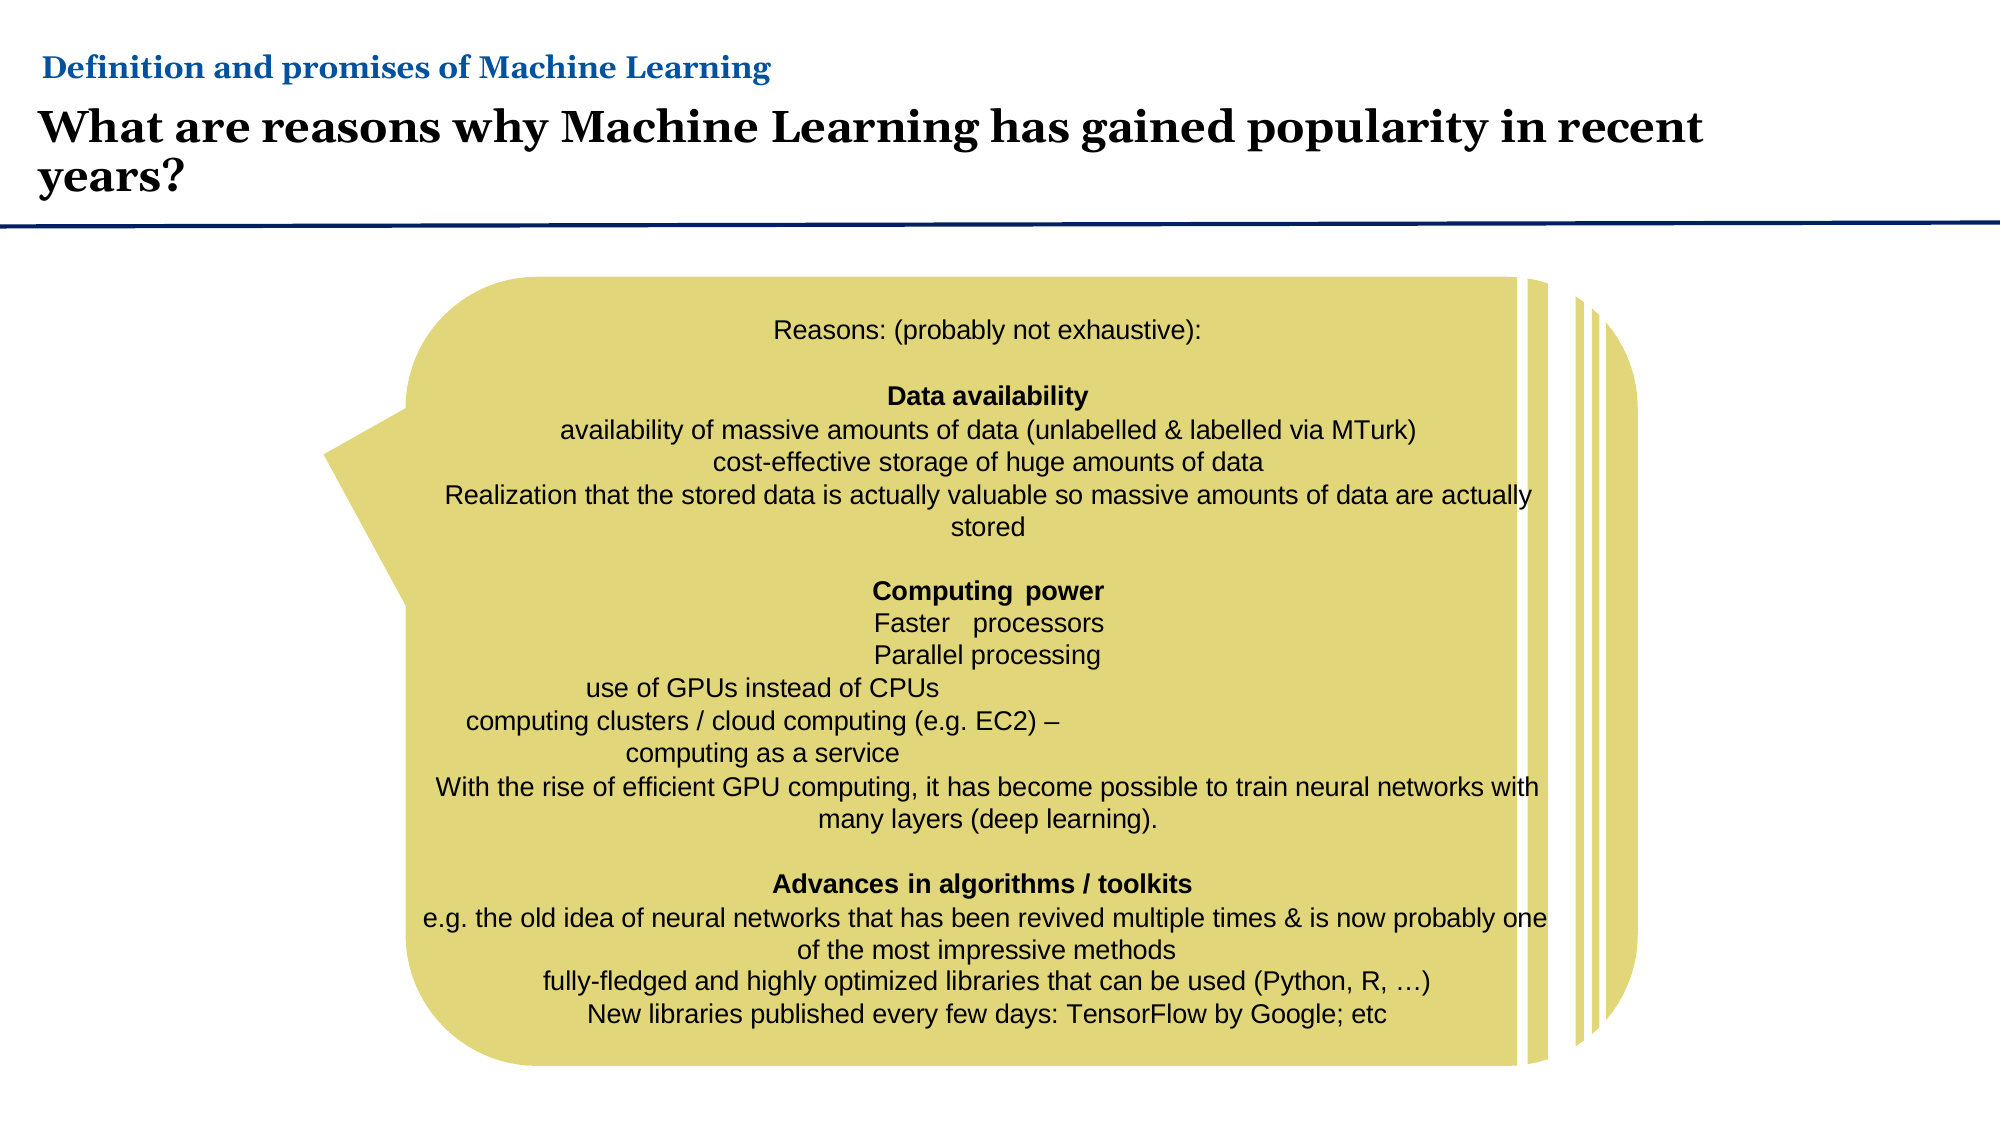

Definition and promises of Machine Learning
What are reasons why Machine Learning has gained popularity in recent years?

Reasons: (probably not exhaustive):

Data availability
availability of massive amounts of data (unlabelled & labelled via MTurk) cost-effective storage of huge amounts of data
Realization that the stored data is actually valuable so massive amounts of data are actually stored

Computing power Faster processors Parallel processing
use of GPUs instead of CPUs
computing clusters / cloud computing (e.g. EC2) – computing as a service
With the rise of efficient GPU computing, it has become possible to train neural networks with many layers (deep learning).

Advances in algorithms / toolkits
e.g. the old idea of neural networks that has been revived multiple times & is now probably one of the most impressive methods
fully-fledged and highly optimized libraries that can be used (Python, R, …)
New libraries published every few days: TensorFlow by Google; etc